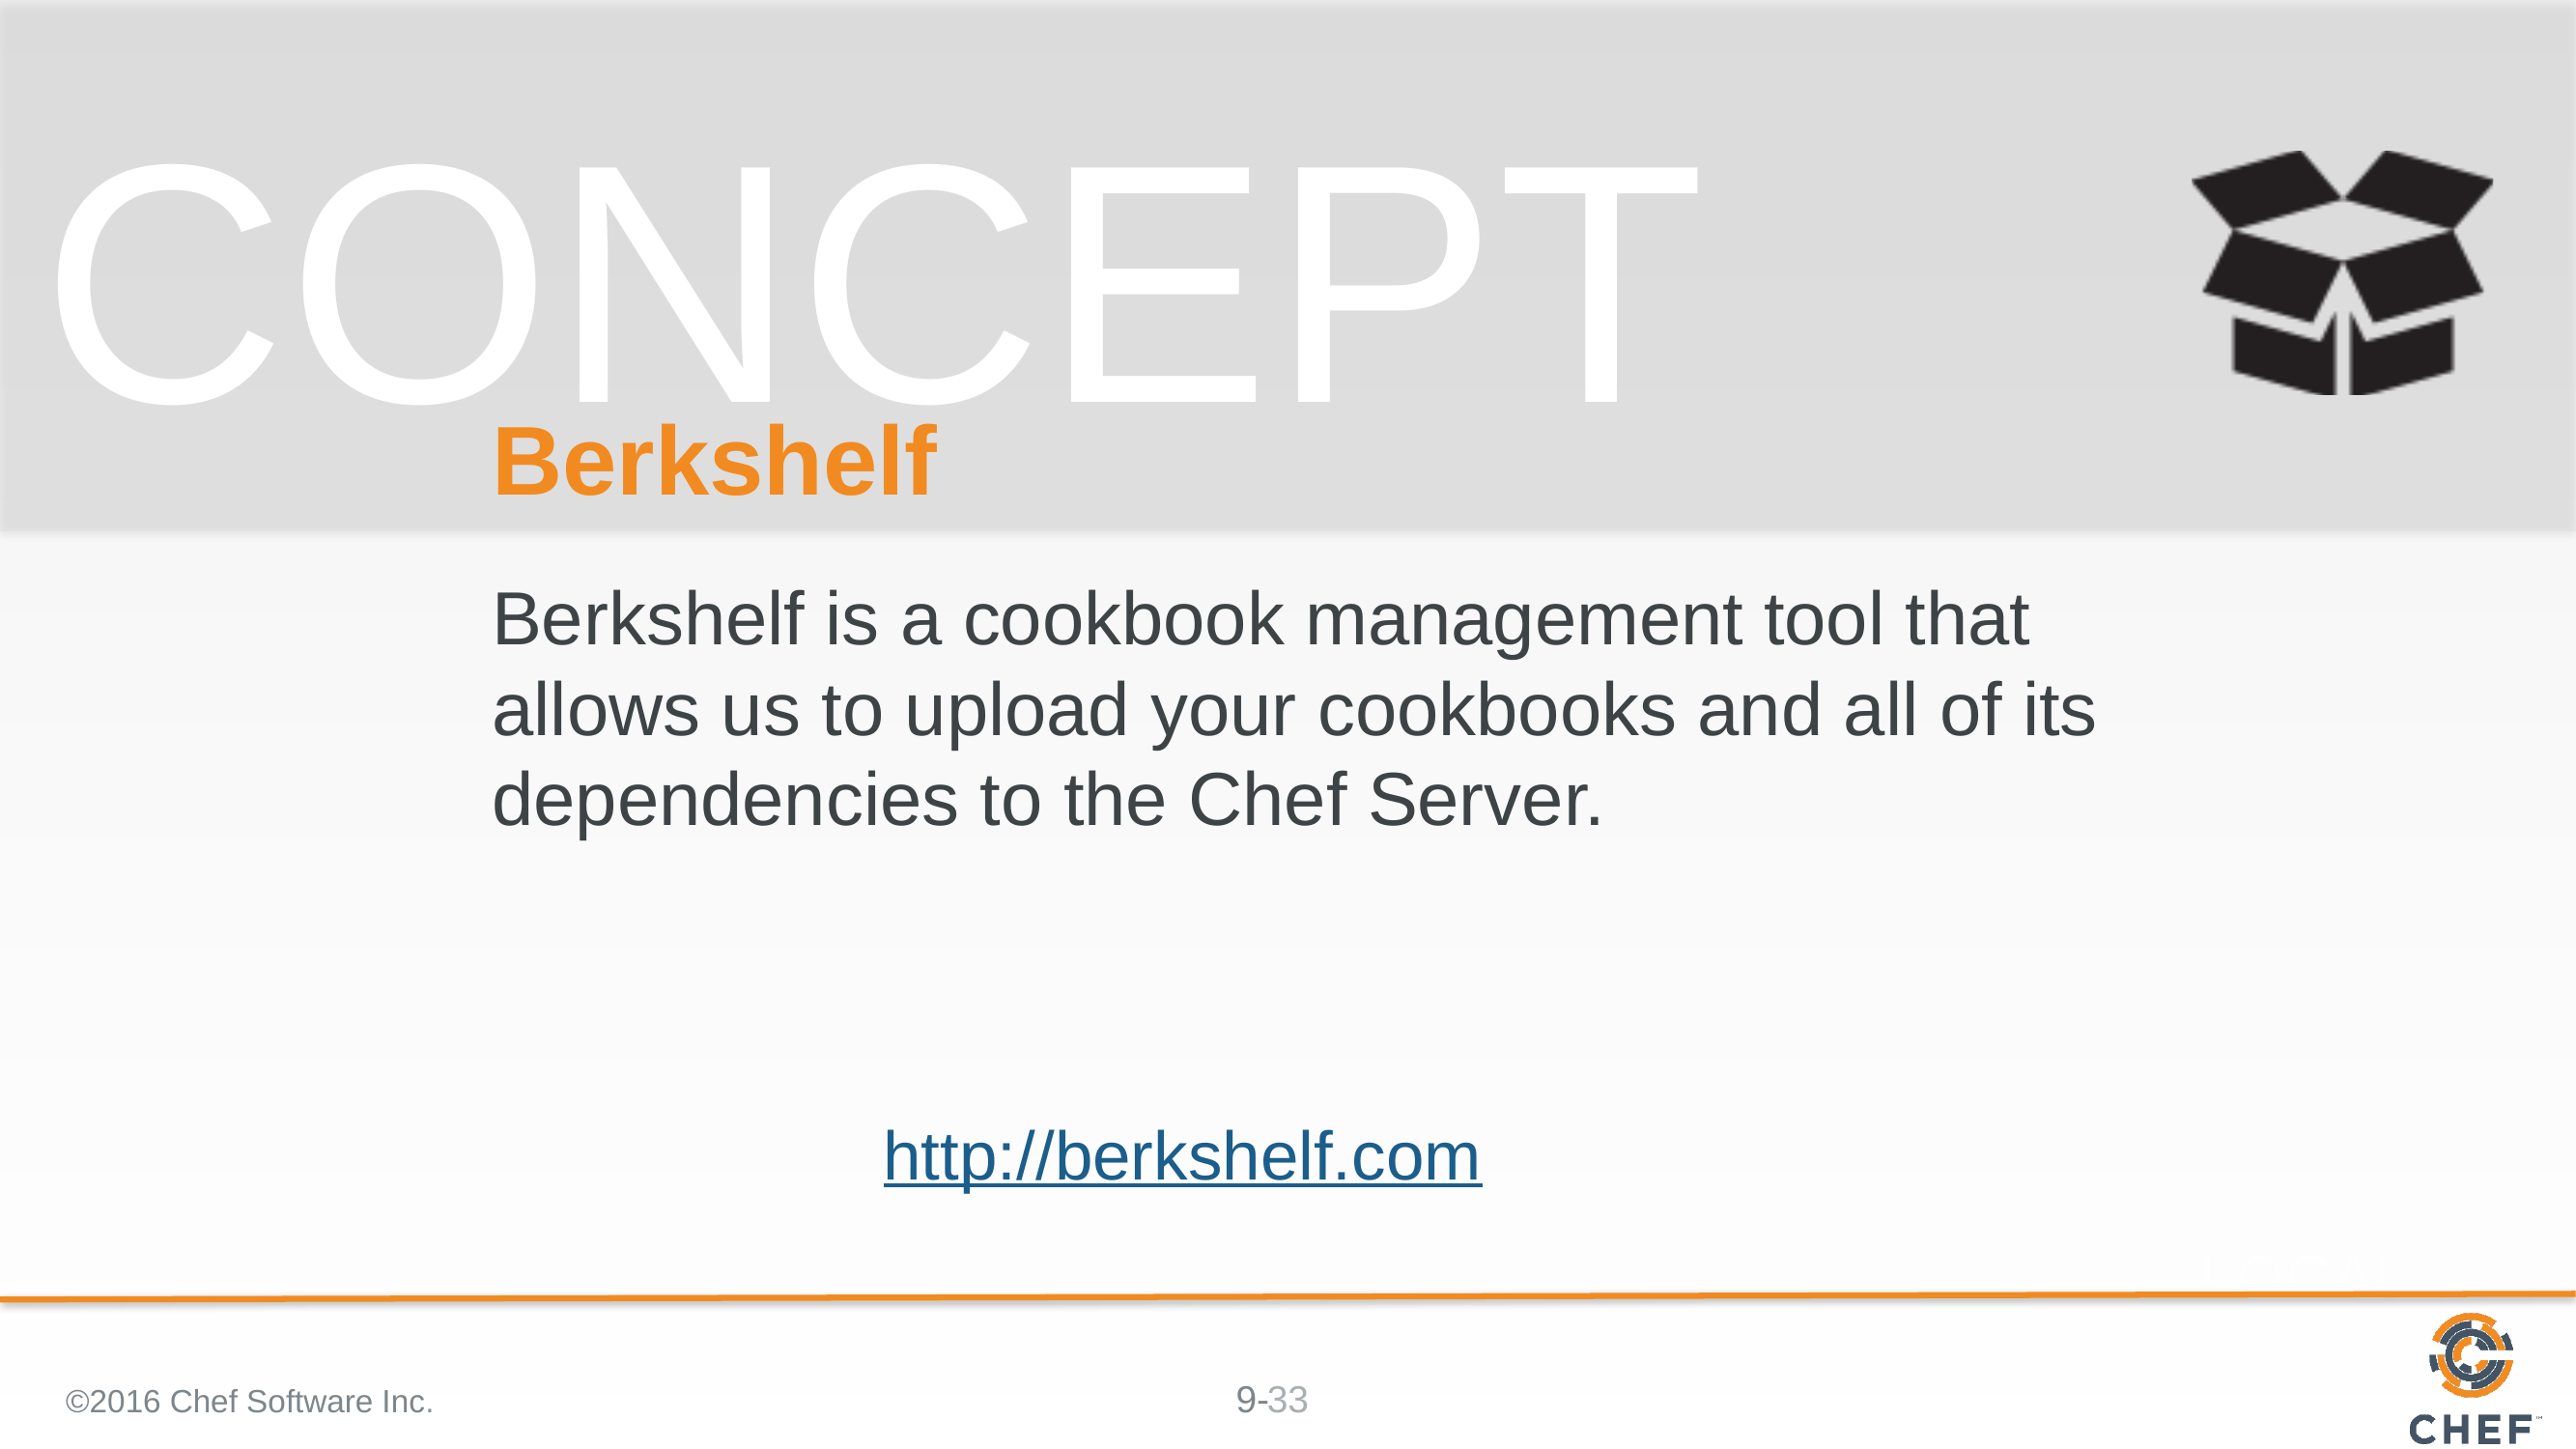

# Berkshelf
Berkshelf is a cookbook management tool that allows us to upload your cookbooks and all of its dependencies to the Chef Server.
http://berkshelf.com
©2016 Chef Software Inc.
33